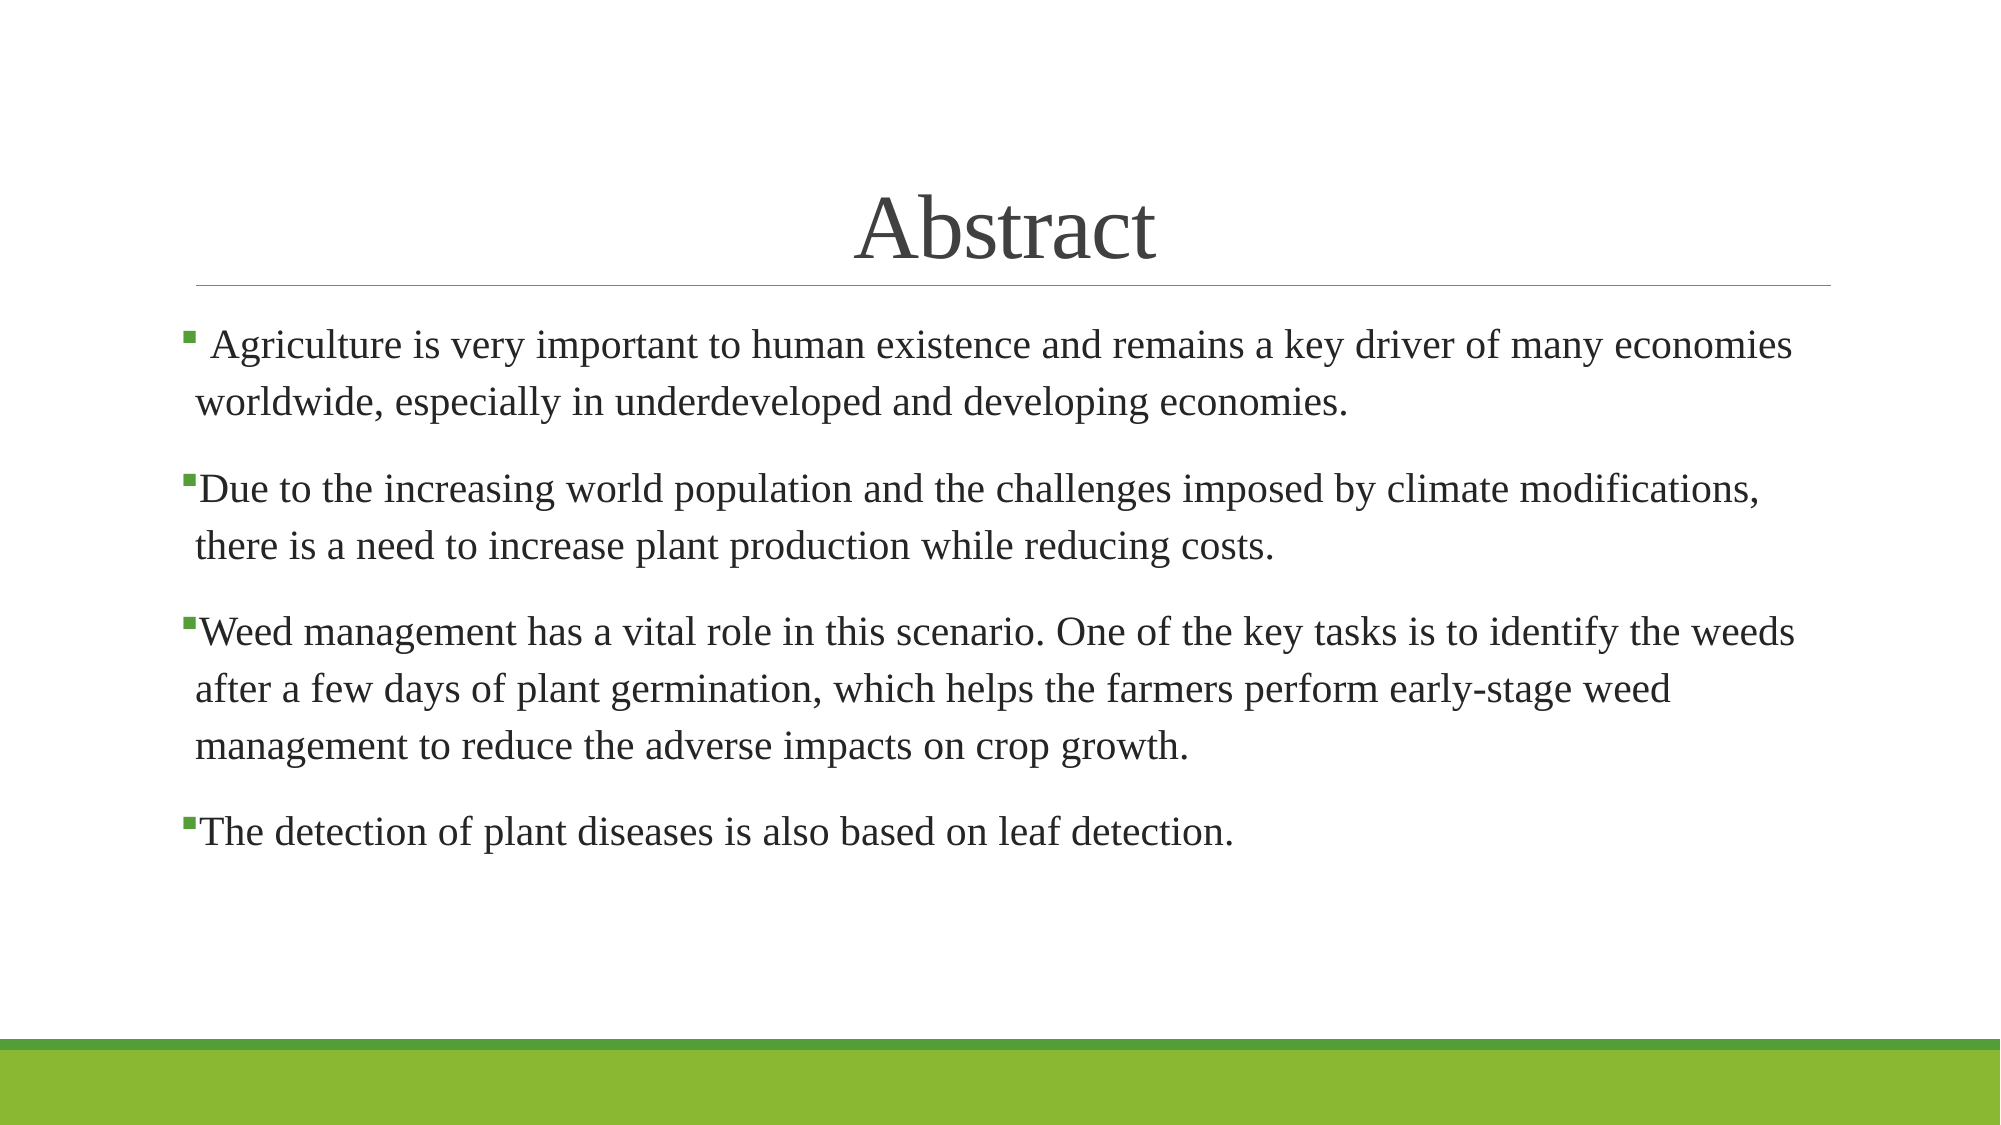

# Abstract
 Agriculture is very important to human existence and remains a key driver of many economies worldwide, especially in underdeveloped and developing economies.
Due to the increasing world population and the challenges imposed by climate modifications, there is a need to increase plant production while reducing costs.
Weed management has a vital role in this scenario. One of the key tasks is to identify the weeds after a few days of plant germination, which helps the farmers perform early-stage weed management to reduce the adverse impacts on crop growth.
The detection of plant diseases is also based on leaf detection.